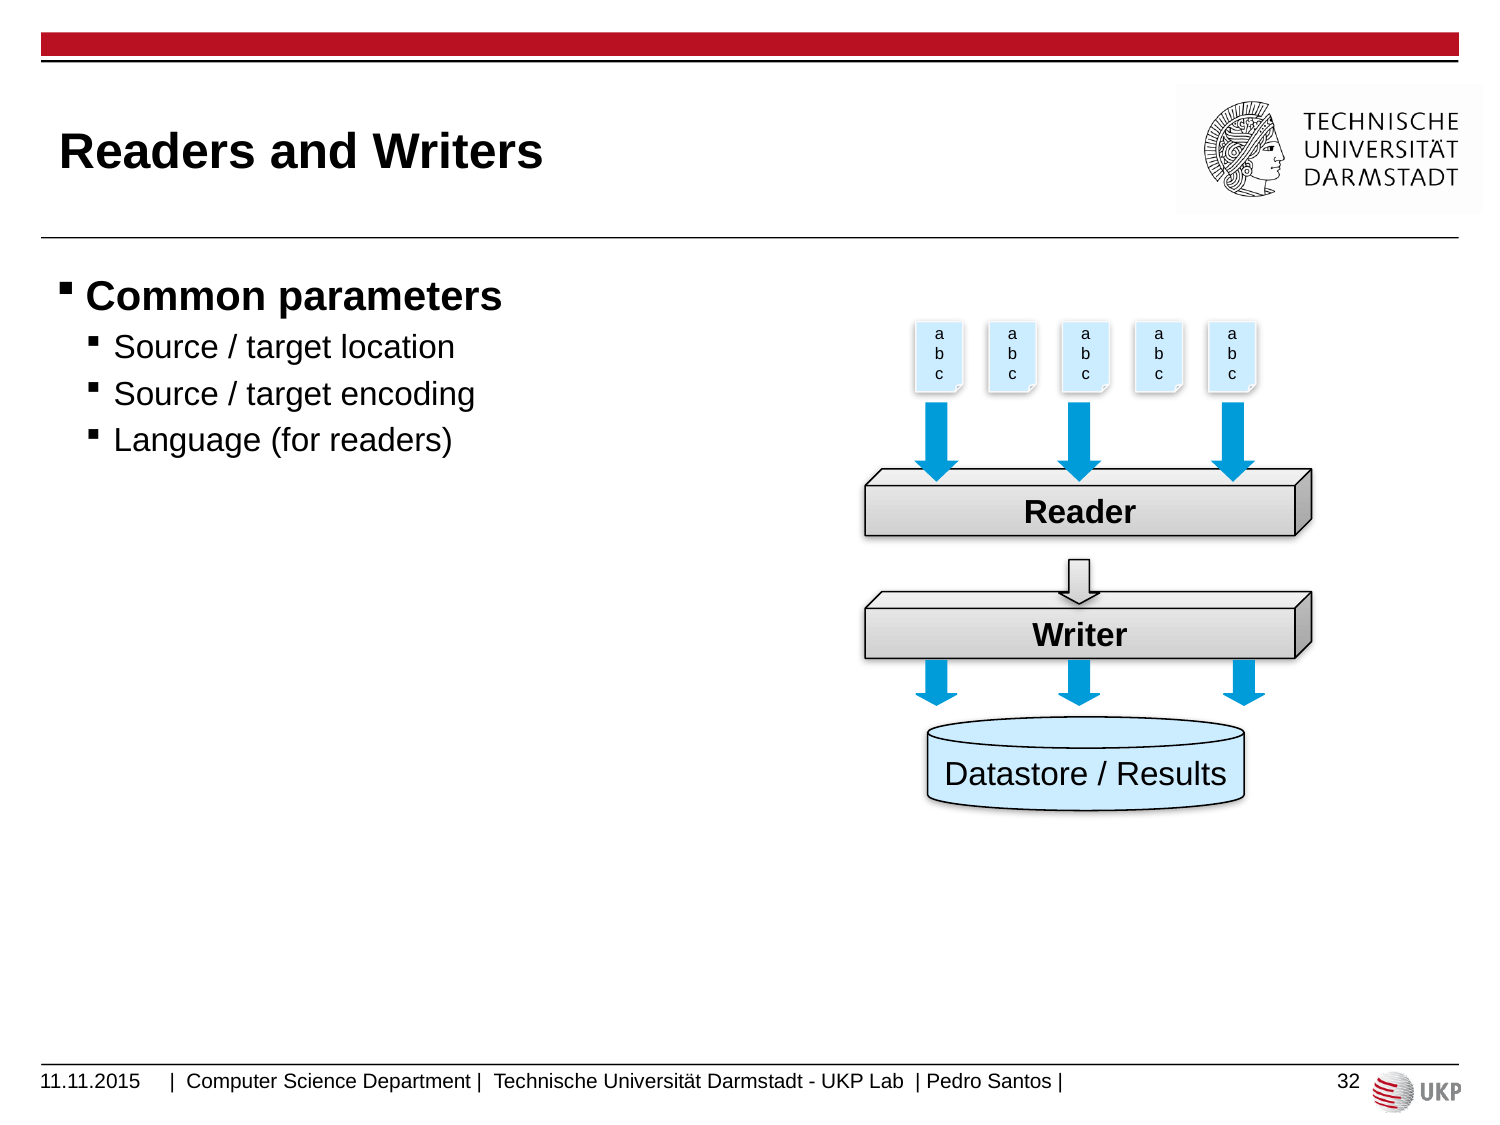

# Readers and Writers
Common parameters
Source / target location
Source / target encoding
Language (for readers)

abc
abc
abc
abc
abc

Reader

Writer

Datastore / Results
11.11.2015
32
|  Computer Science Department |  Technische Universität Darmstadt - UKP Lab  | Pedro Santos |